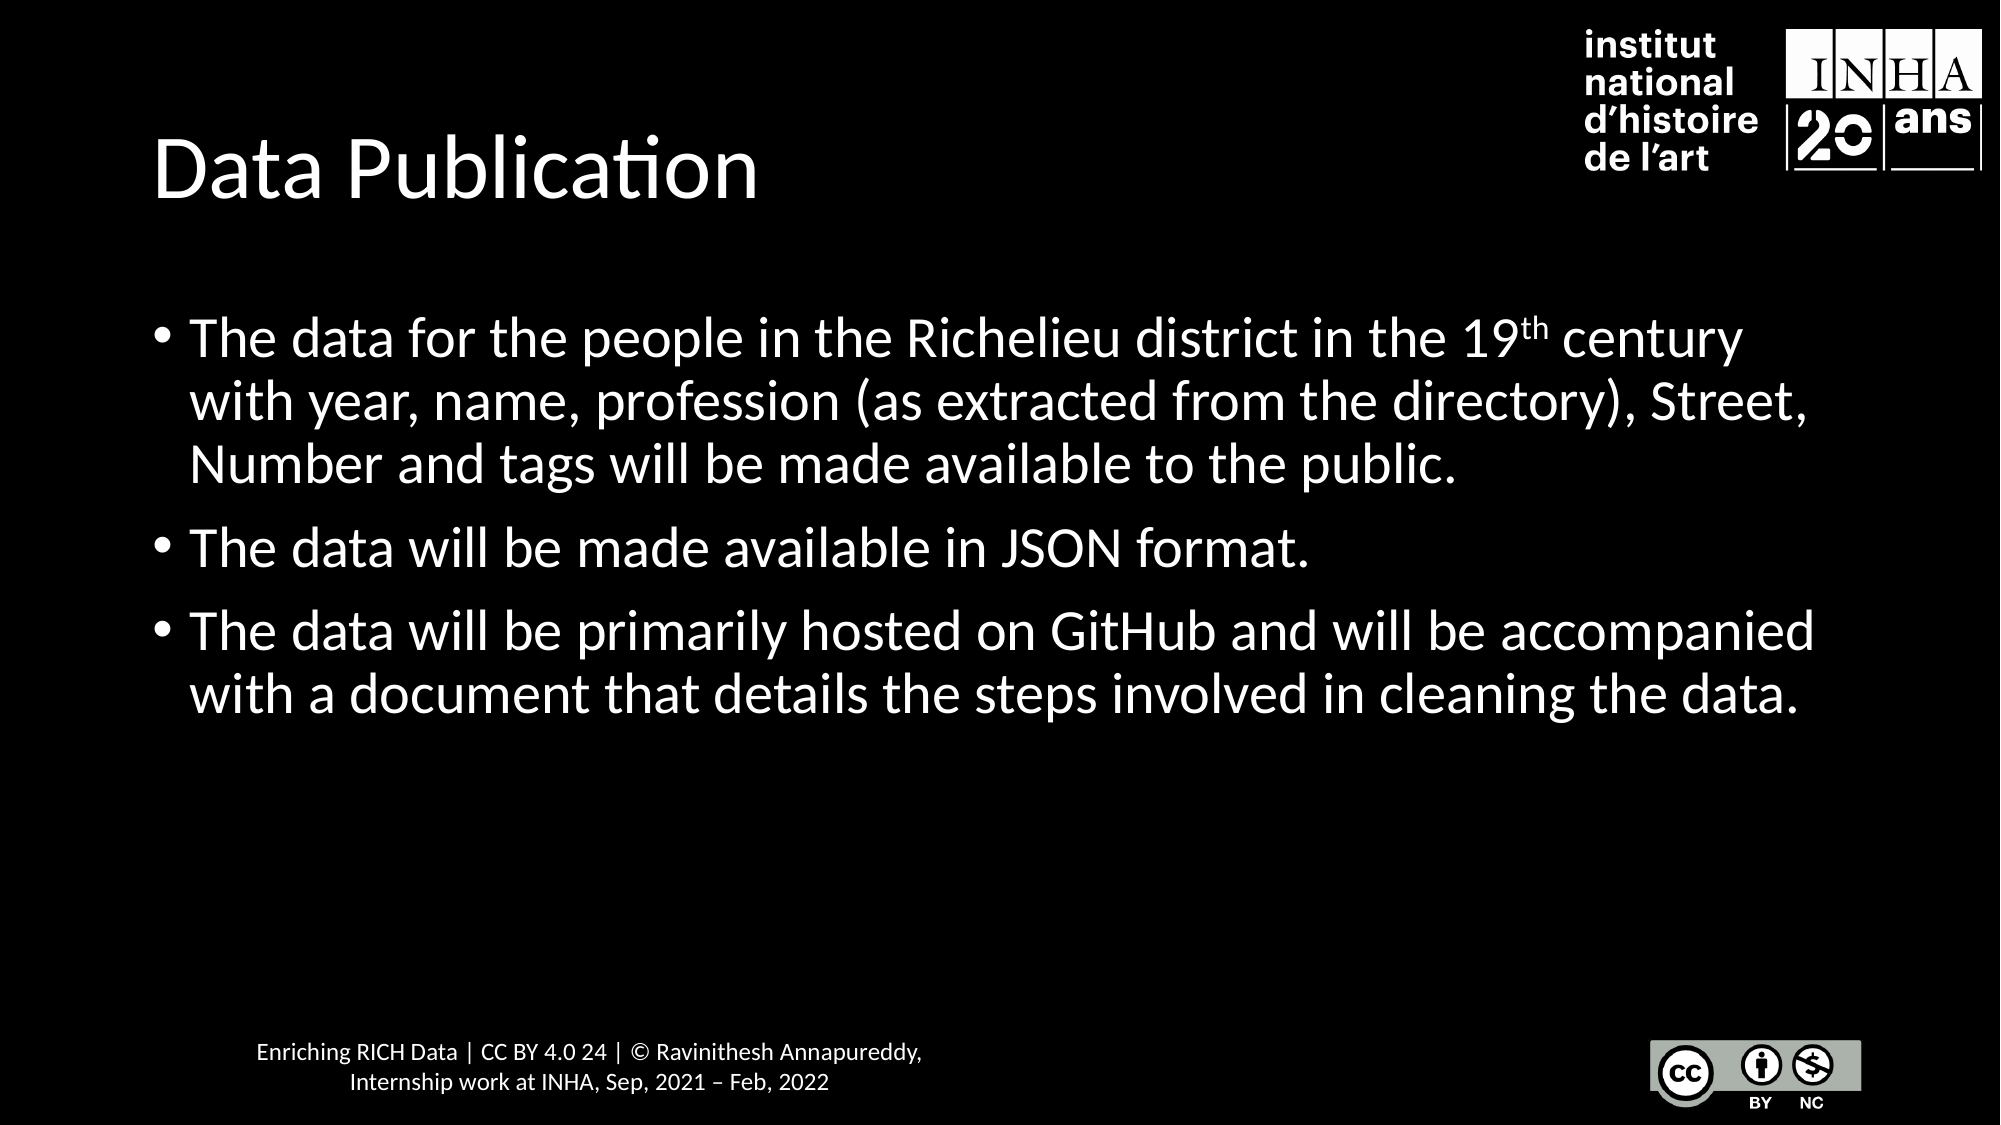

# Data Publication
The data for the people in the Richelieu district in the 19th century with year, name, profession (as extracted from the directory), Street, Number and tags will be made available to the public.
The data will be made available in JSON format.
The data will be primarily hosted on GitHub and will be accompanied with a document that details the steps involved in cleaning the data.
Enriching RICH Data | CC BY 4.0 24 | © Ravinithesh Annapureddy,
Internship work at INHA, Sep, 2021 – Feb, 2022